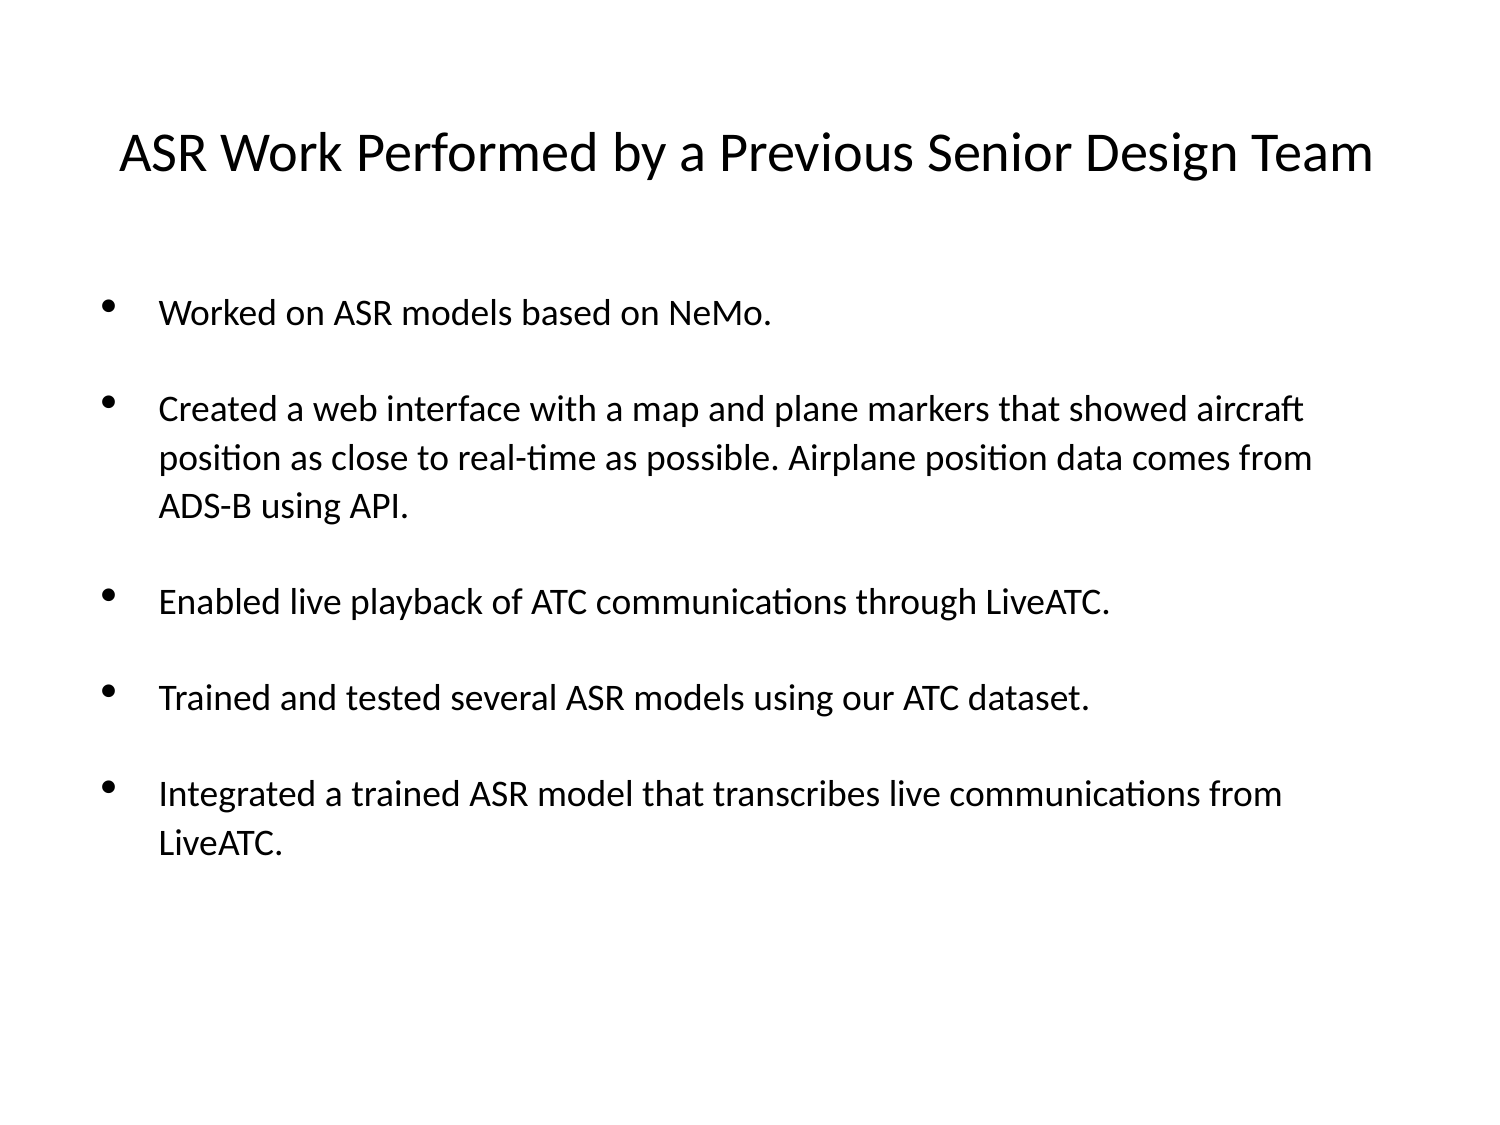

ASR Work Performed by a Previous Senior Design Team

Worked on ASR models based on NeMo.

Created a web interface with a map and plane markers that showed aircraft position as close to real-time as possible. Airplane position data comes from ADS-B using API.

Enabled live playback of ATC communications through LiveATC.

Trained and tested several ASR models using our ATC dataset.

Integrated a trained ASR model that transcribes live communications from LiveATC.